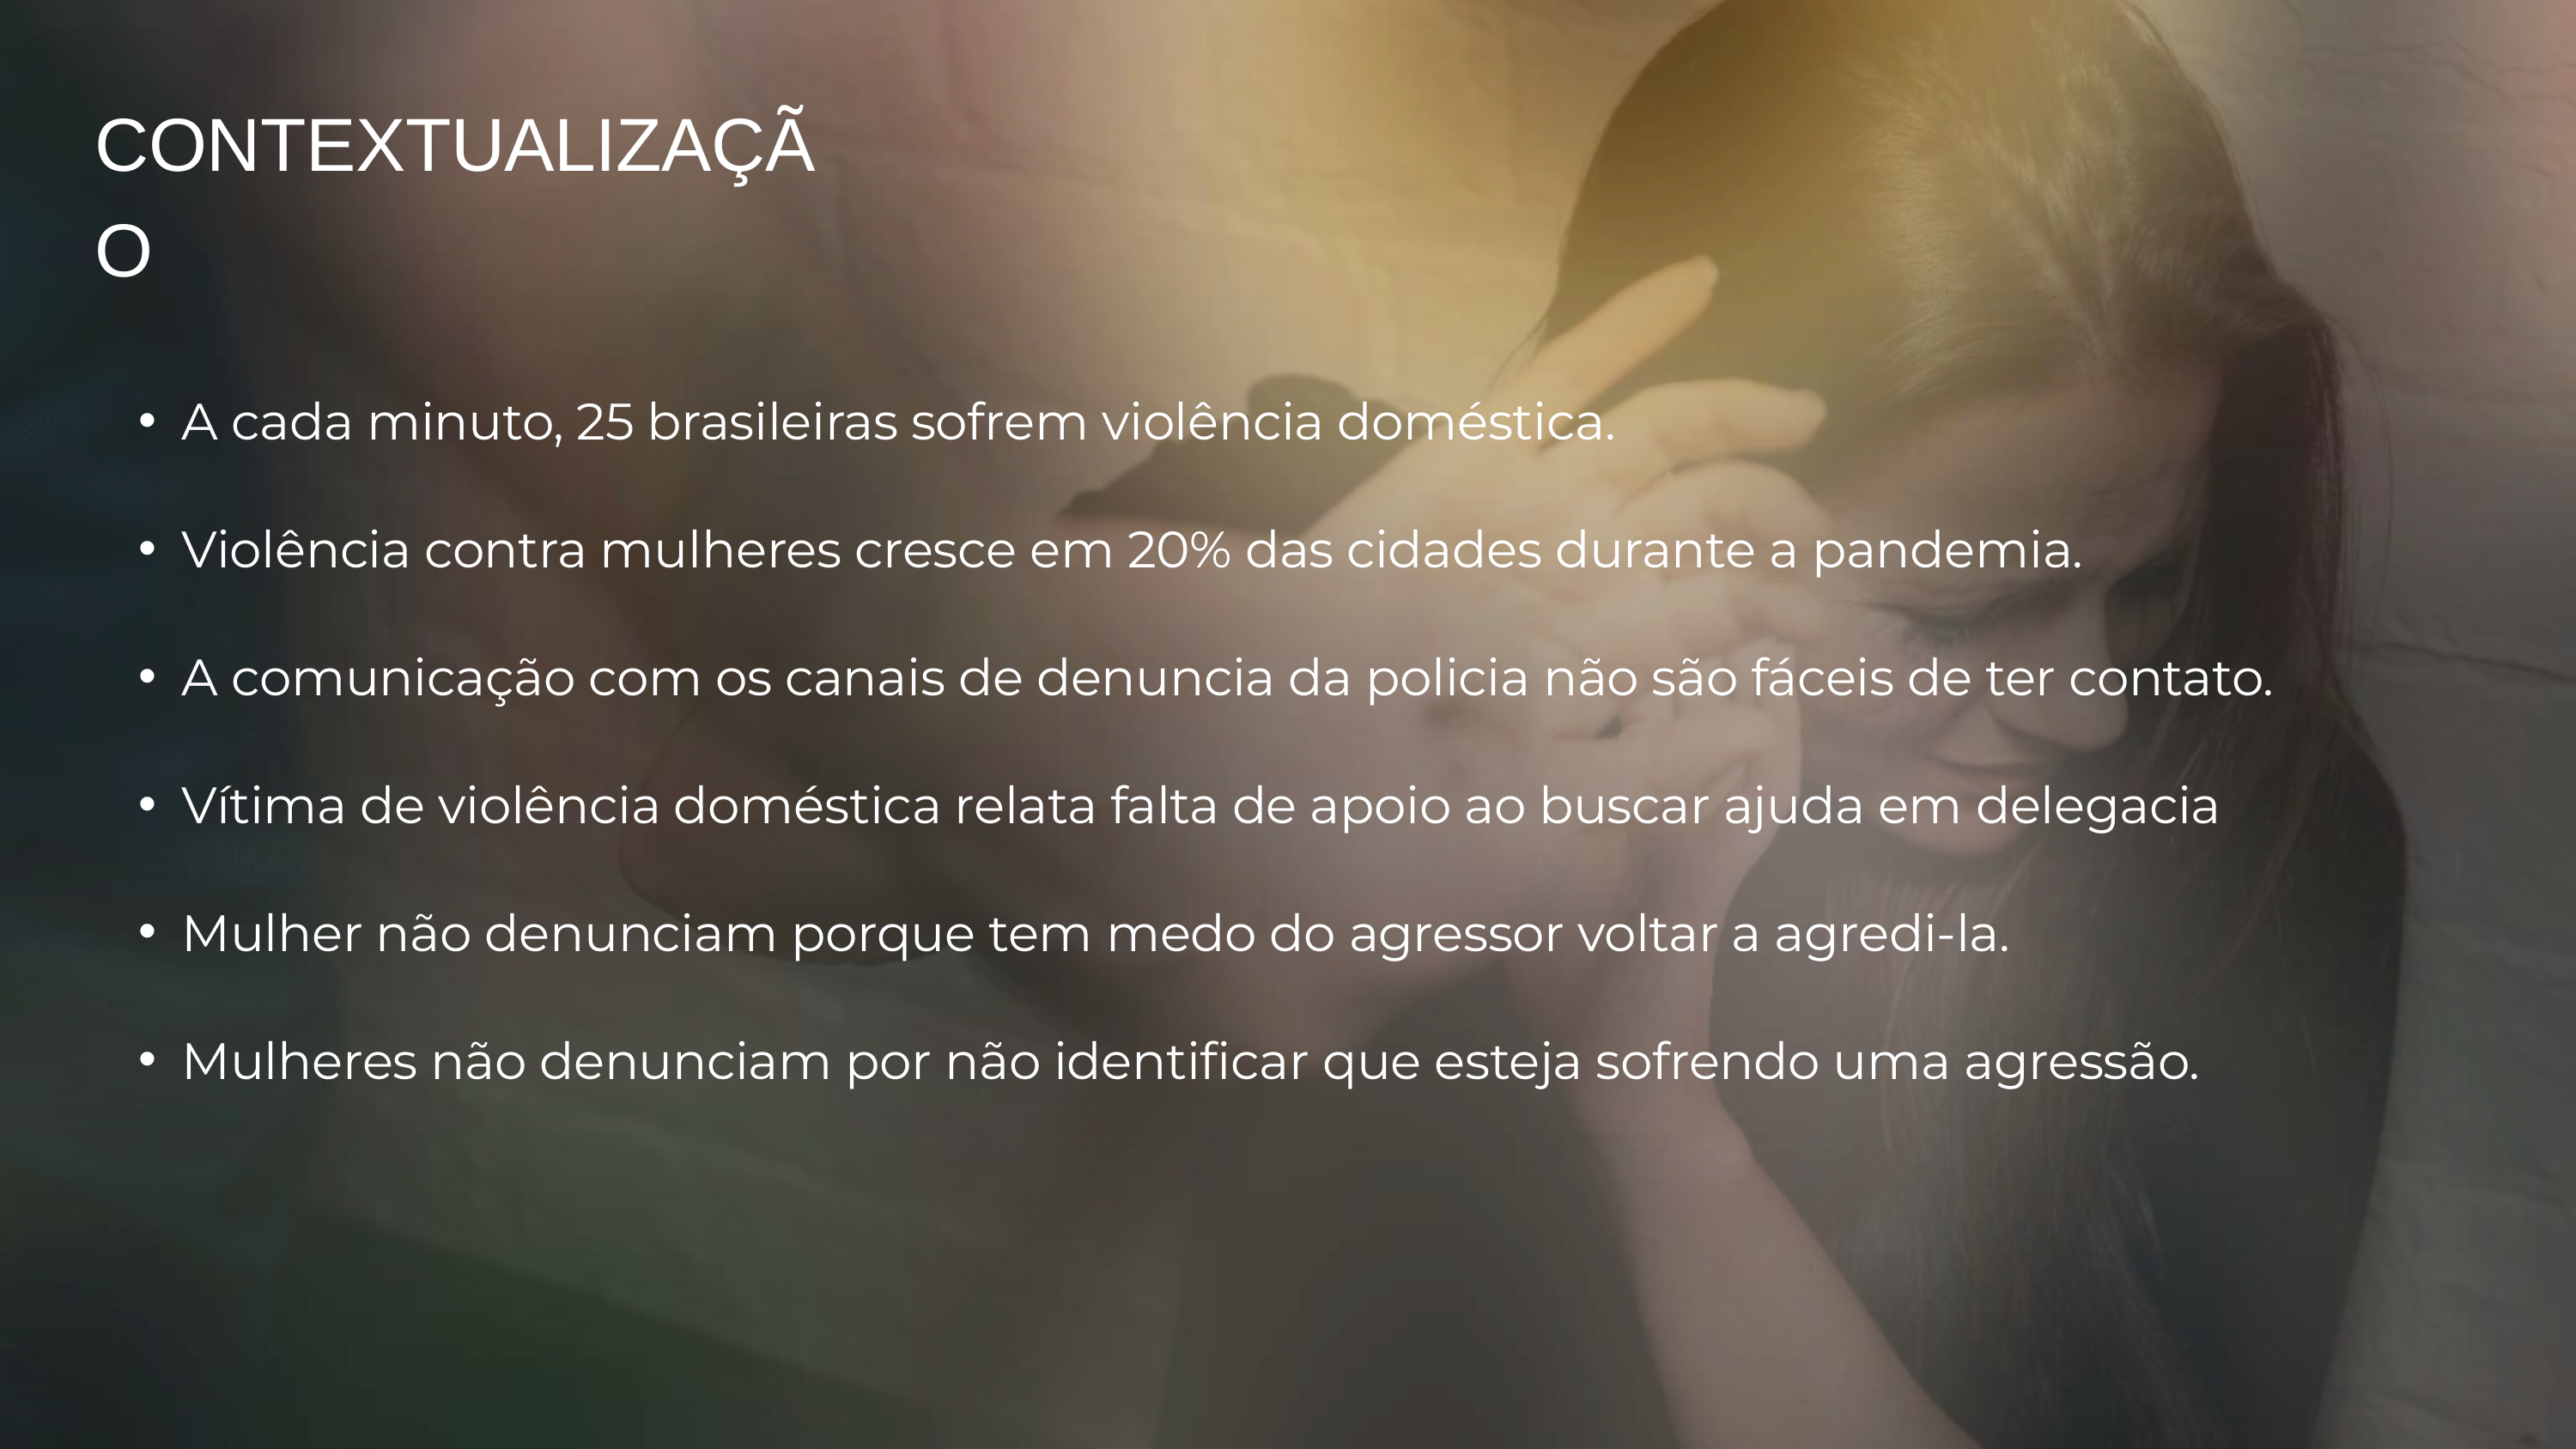

CONTEXTUALIZAÇÃO
A cada minuto, 25 brasileiras sofrem violência doméstica.
Violência contra mulheres cresce em 20% das cidades durante a pandemia.
A comunicação com os canais de denuncia da policia não são fáceis de ter contato.
Vítima de violência doméstica relata falta de apoio ao buscar ajuda em delegacia
Mulher não denunciam porque tem medo do agressor voltar a agredi-la.
Mulheres não denunciam por não identificar que esteja sofrendo uma agressão.